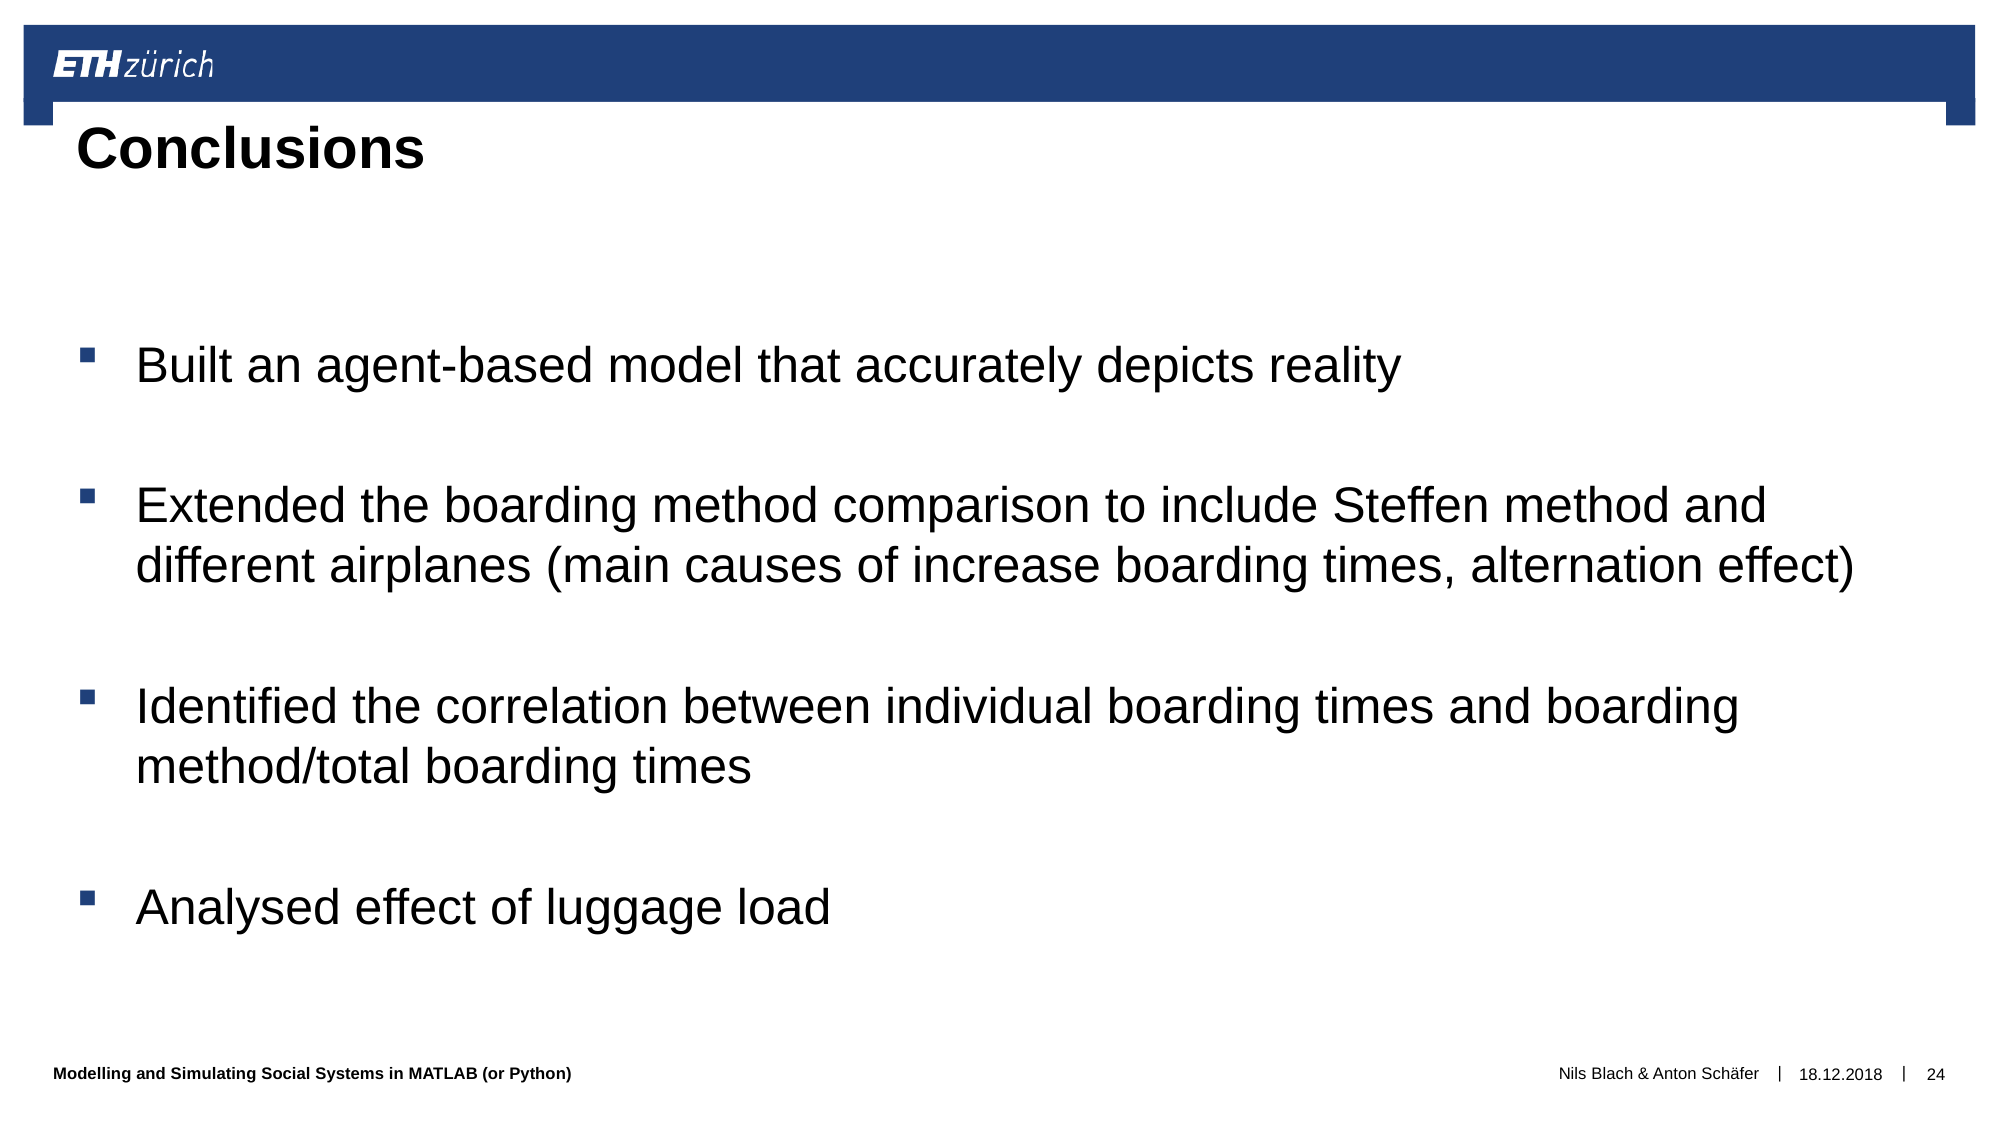

# Conclusions
Built an agent-based model that accurately depicts reality

Extended the boarding method comparison to include Steffen method and different airplanes (main causes of increase boarding times, alternation effect)

Identified the correlation between individual boarding times and boarding method/total boarding times

Analysed effect of luggage load

Nils Blach & Anton Schäfer
18.12.2018
24